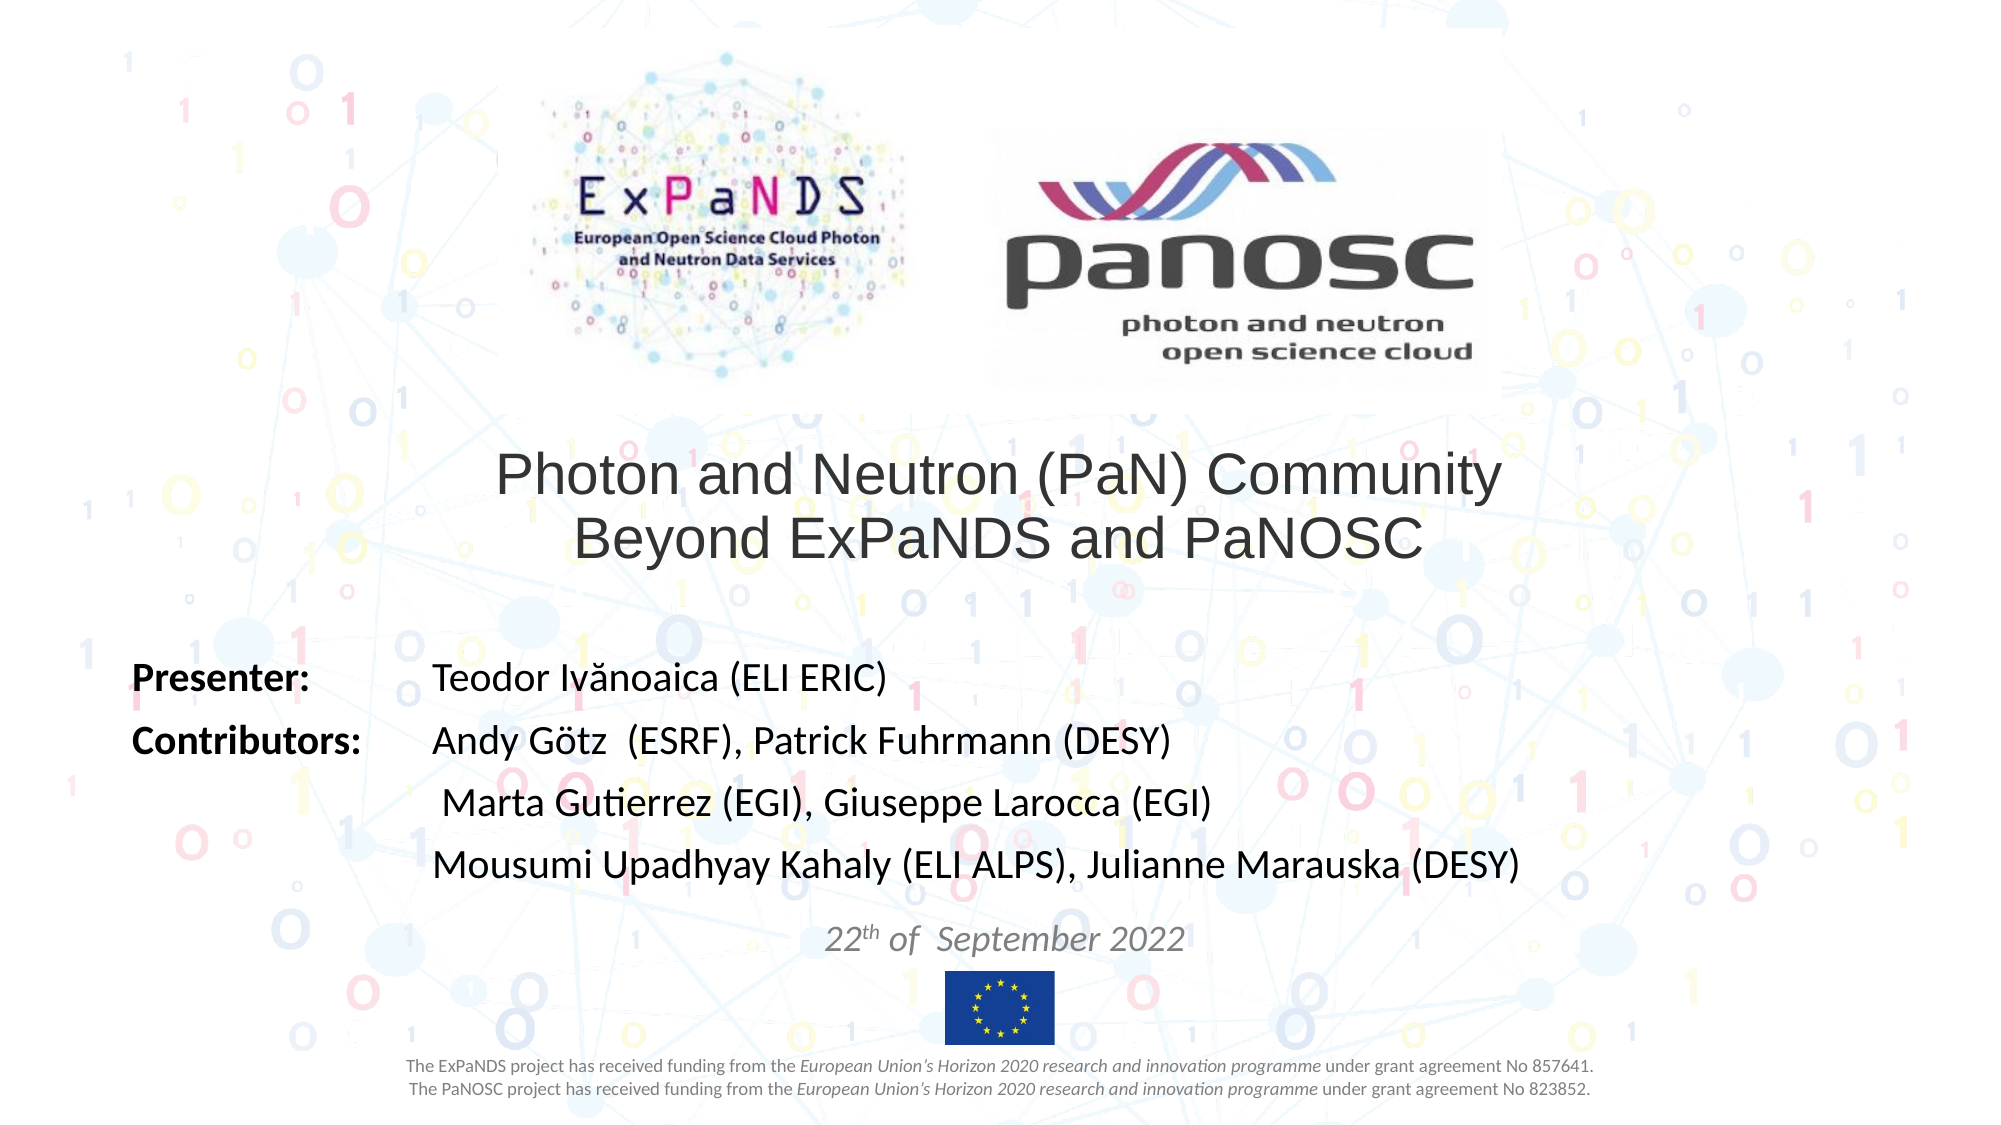

# Photon and Neutron (PaN) Community Beyond ExPaNDS and PaNOSC
Presenter: 	Teodor Ivănoaica (ELI ERIC)
Contributors:	Andy Götz  (ESRF), Patrick Fuhrmann (DESY)
		 Marta Gutierrez (EGI), Giuseppe Larocca (EGI)
		Mousumi Upadhyay Kahaly (ELI ALPS), Julianne Marauska (DESY)
22th of  September 2022